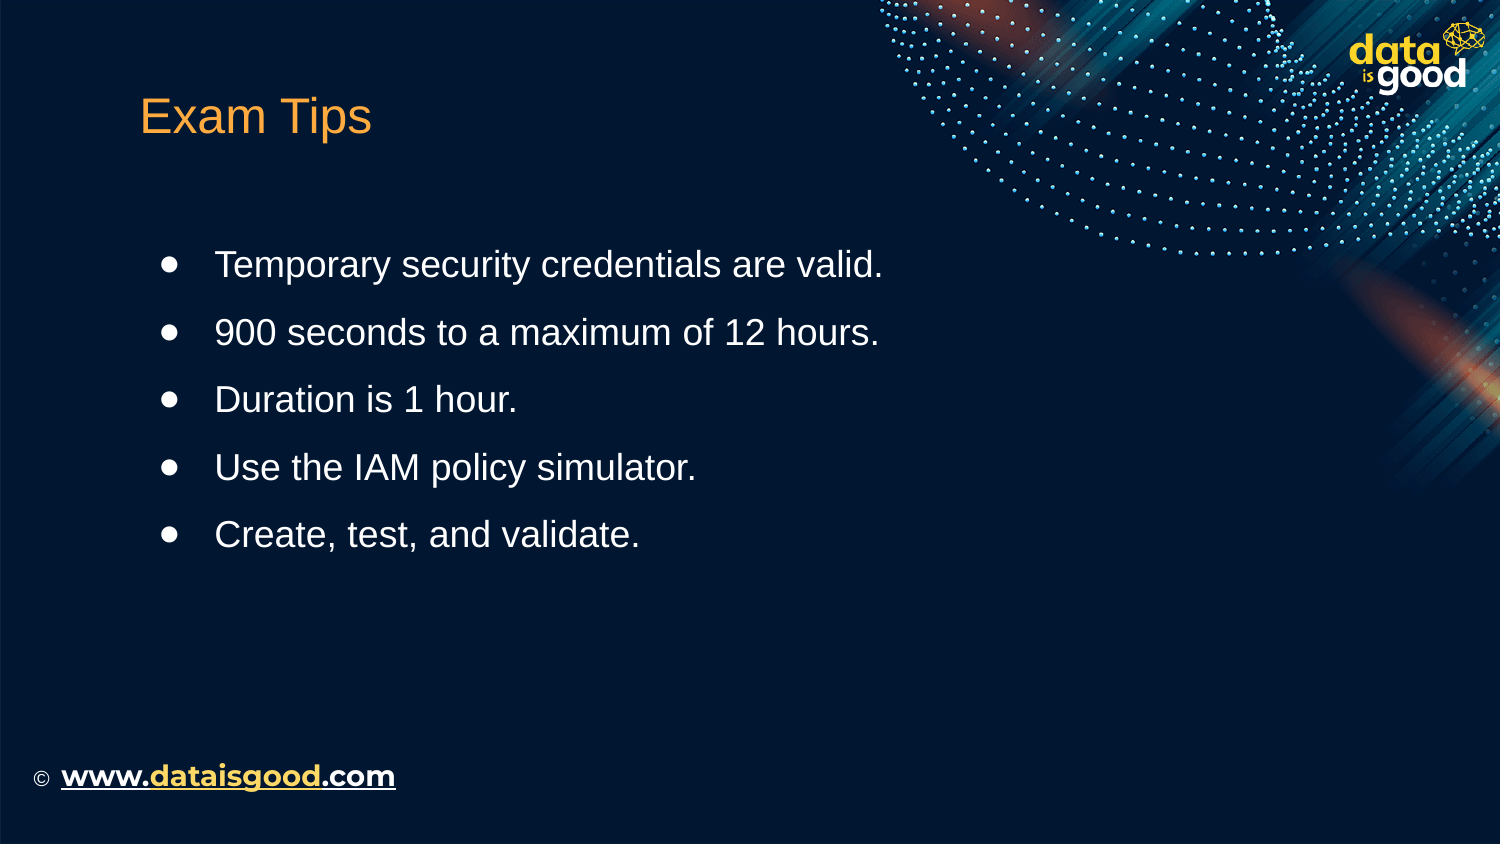

# Exam Tips
Temporary security credentials are valid.
900 seconds to a maximum of 12 hours.
Duration is 1 hour.
Use the IAM policy simulator.
Create, test, and validate.